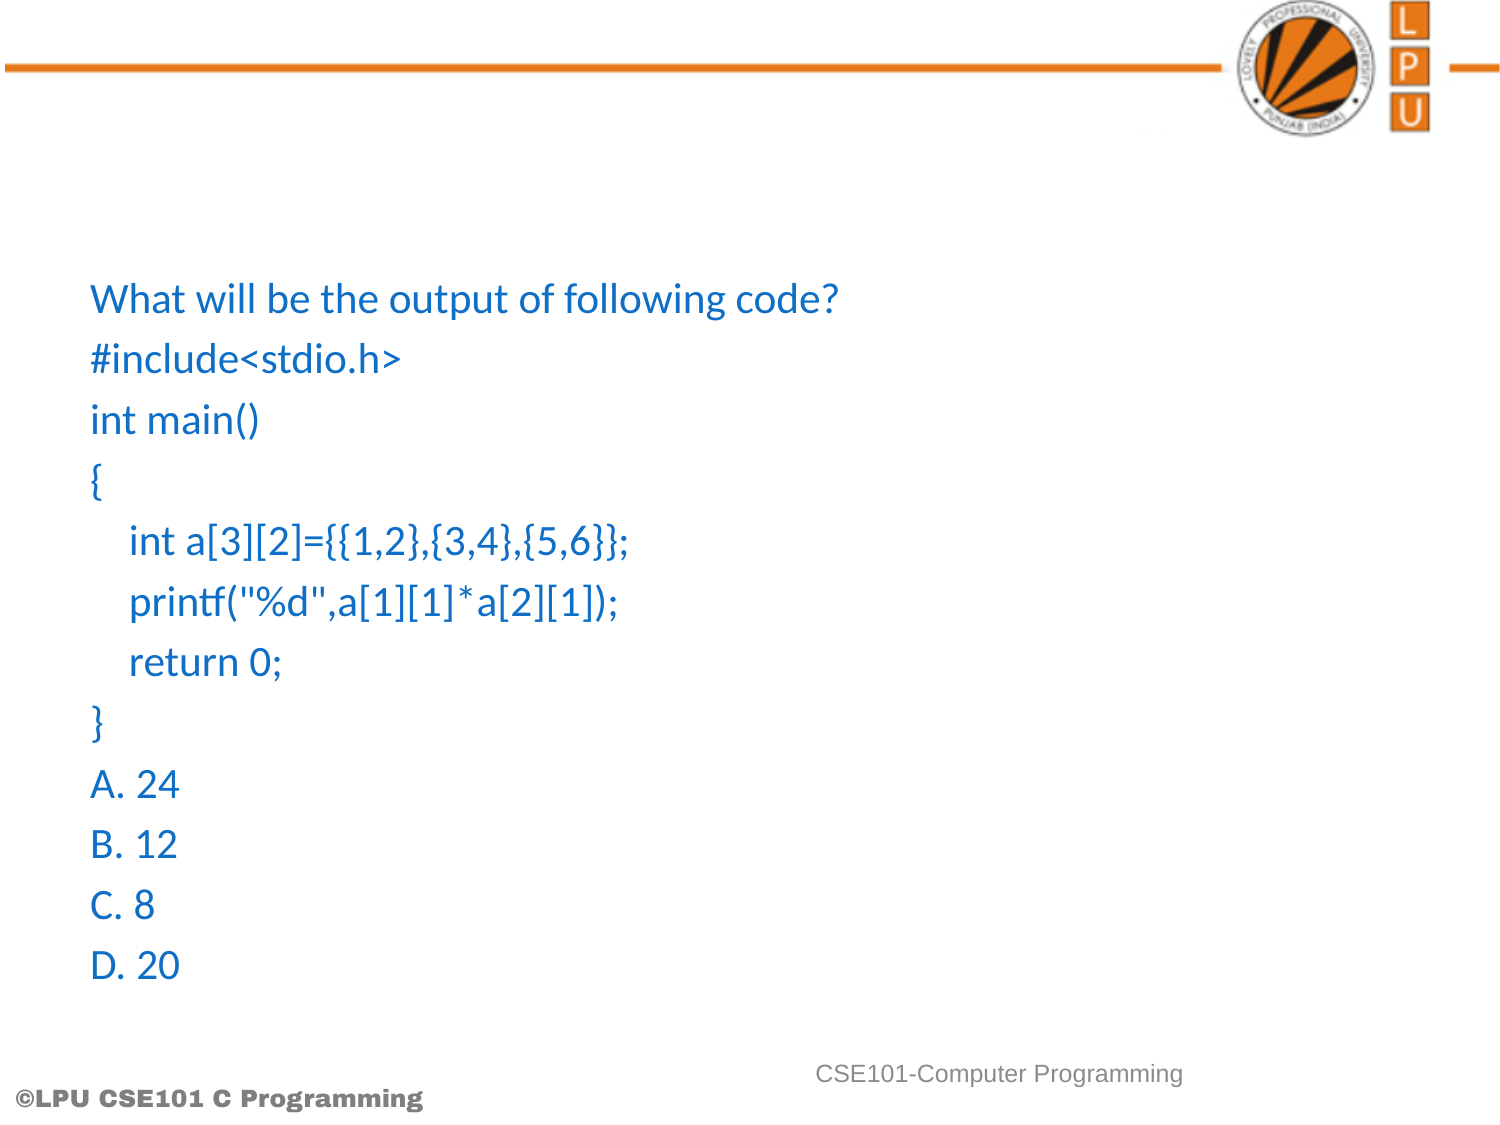

What will be the output of following code?
#include<stdio.h>
int main()
{
    int a[3][2]={{1,2},{3,4},{5,6}};
    printf("%d",a[1][1]*a[2][1]);
    return 0;
}
A. 24
B. 12
C. 8
D. 20

CSE101-Computer Programming